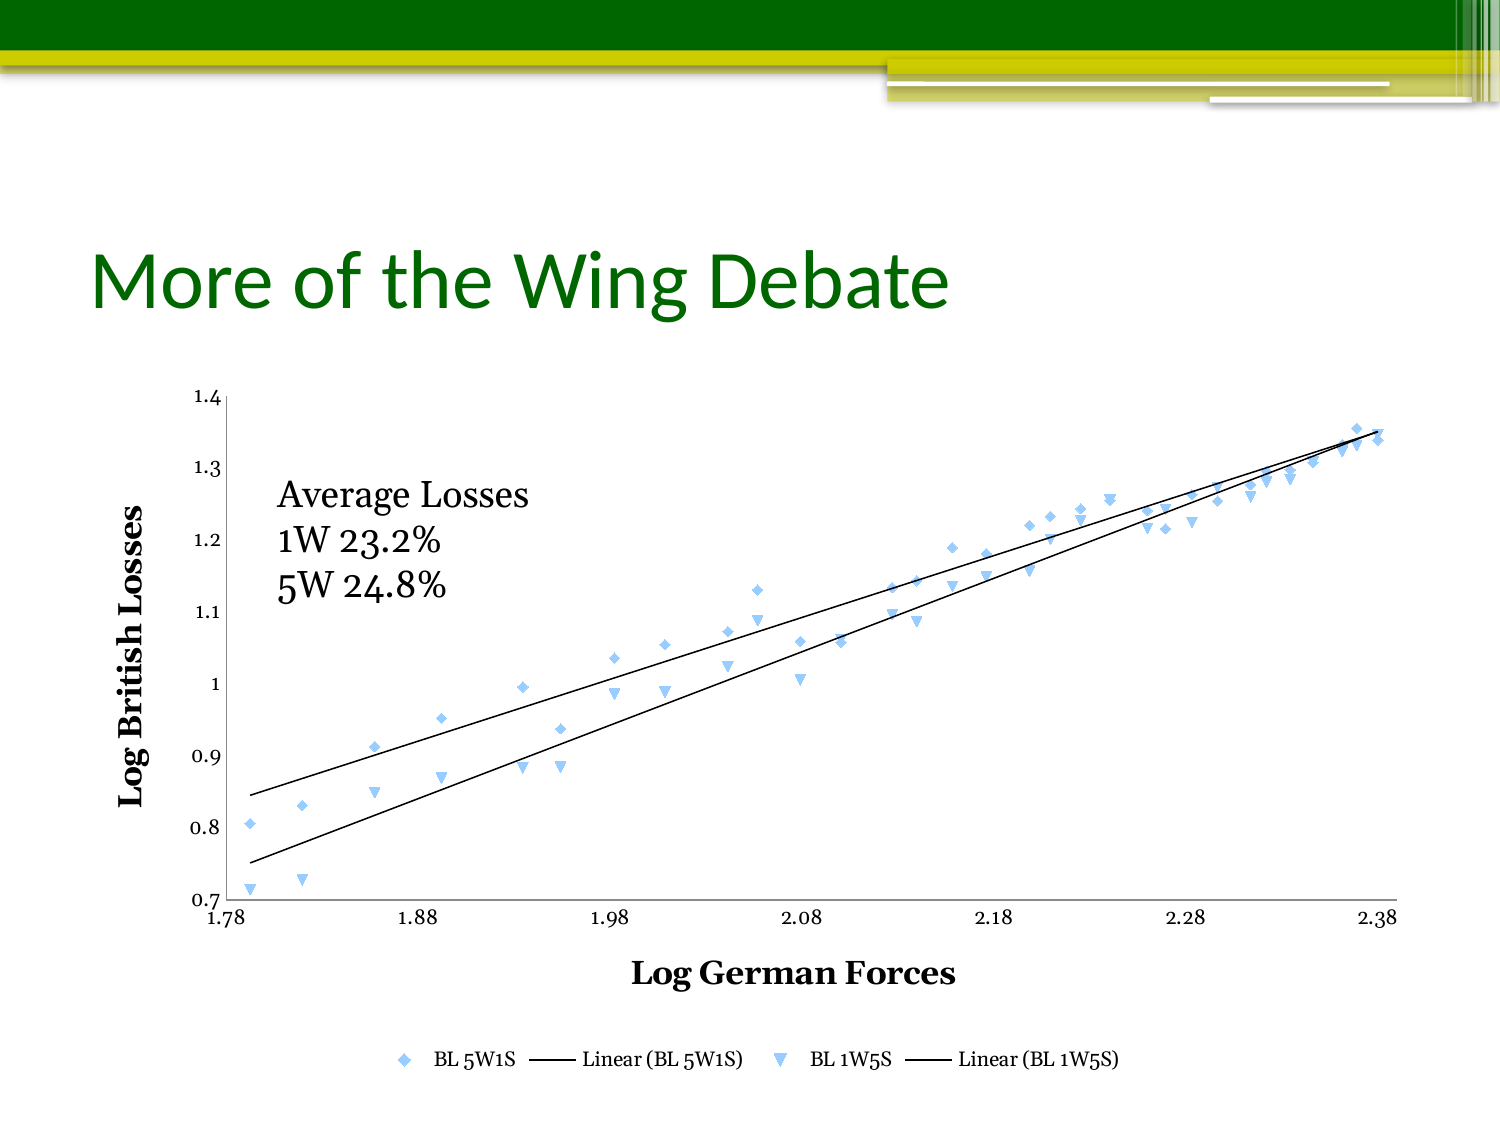

# More of the Wing Debate

### Chart

| Category | BL 5W1S | BL 1W5S |
|---|---|---|
Average Losses
1W 23.2%
5W 24.8%